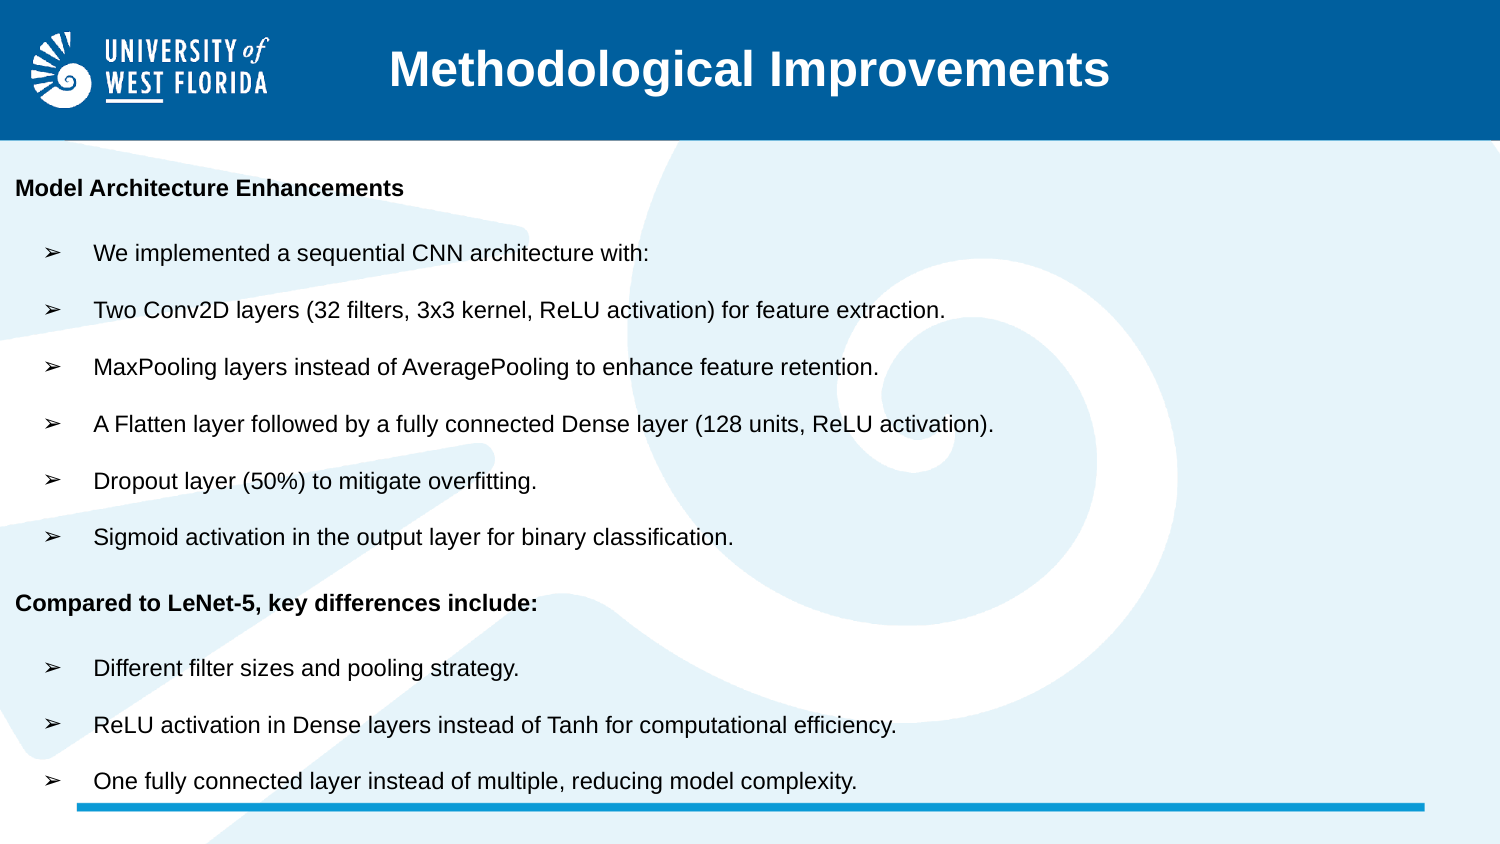

# Methodological Improvements
Model Architecture Enhancements
We implemented a sequential CNN architecture with:
Two Conv2D layers (32 filters, 3x3 kernel, ReLU activation) for feature extraction.
MaxPooling layers instead of AveragePooling to enhance feature retention.
A Flatten layer followed by a fully connected Dense layer (128 units, ReLU activation).
Dropout layer (50%) to mitigate overfitting.
Sigmoid activation in the output layer for binary classification.
Compared to LeNet-5, key differences include:
Different filter sizes and pooling strategy.
ReLU activation in Dense layers instead of Tanh for computational efficiency.
One fully connected layer instead of multiple, reducing model complexity.